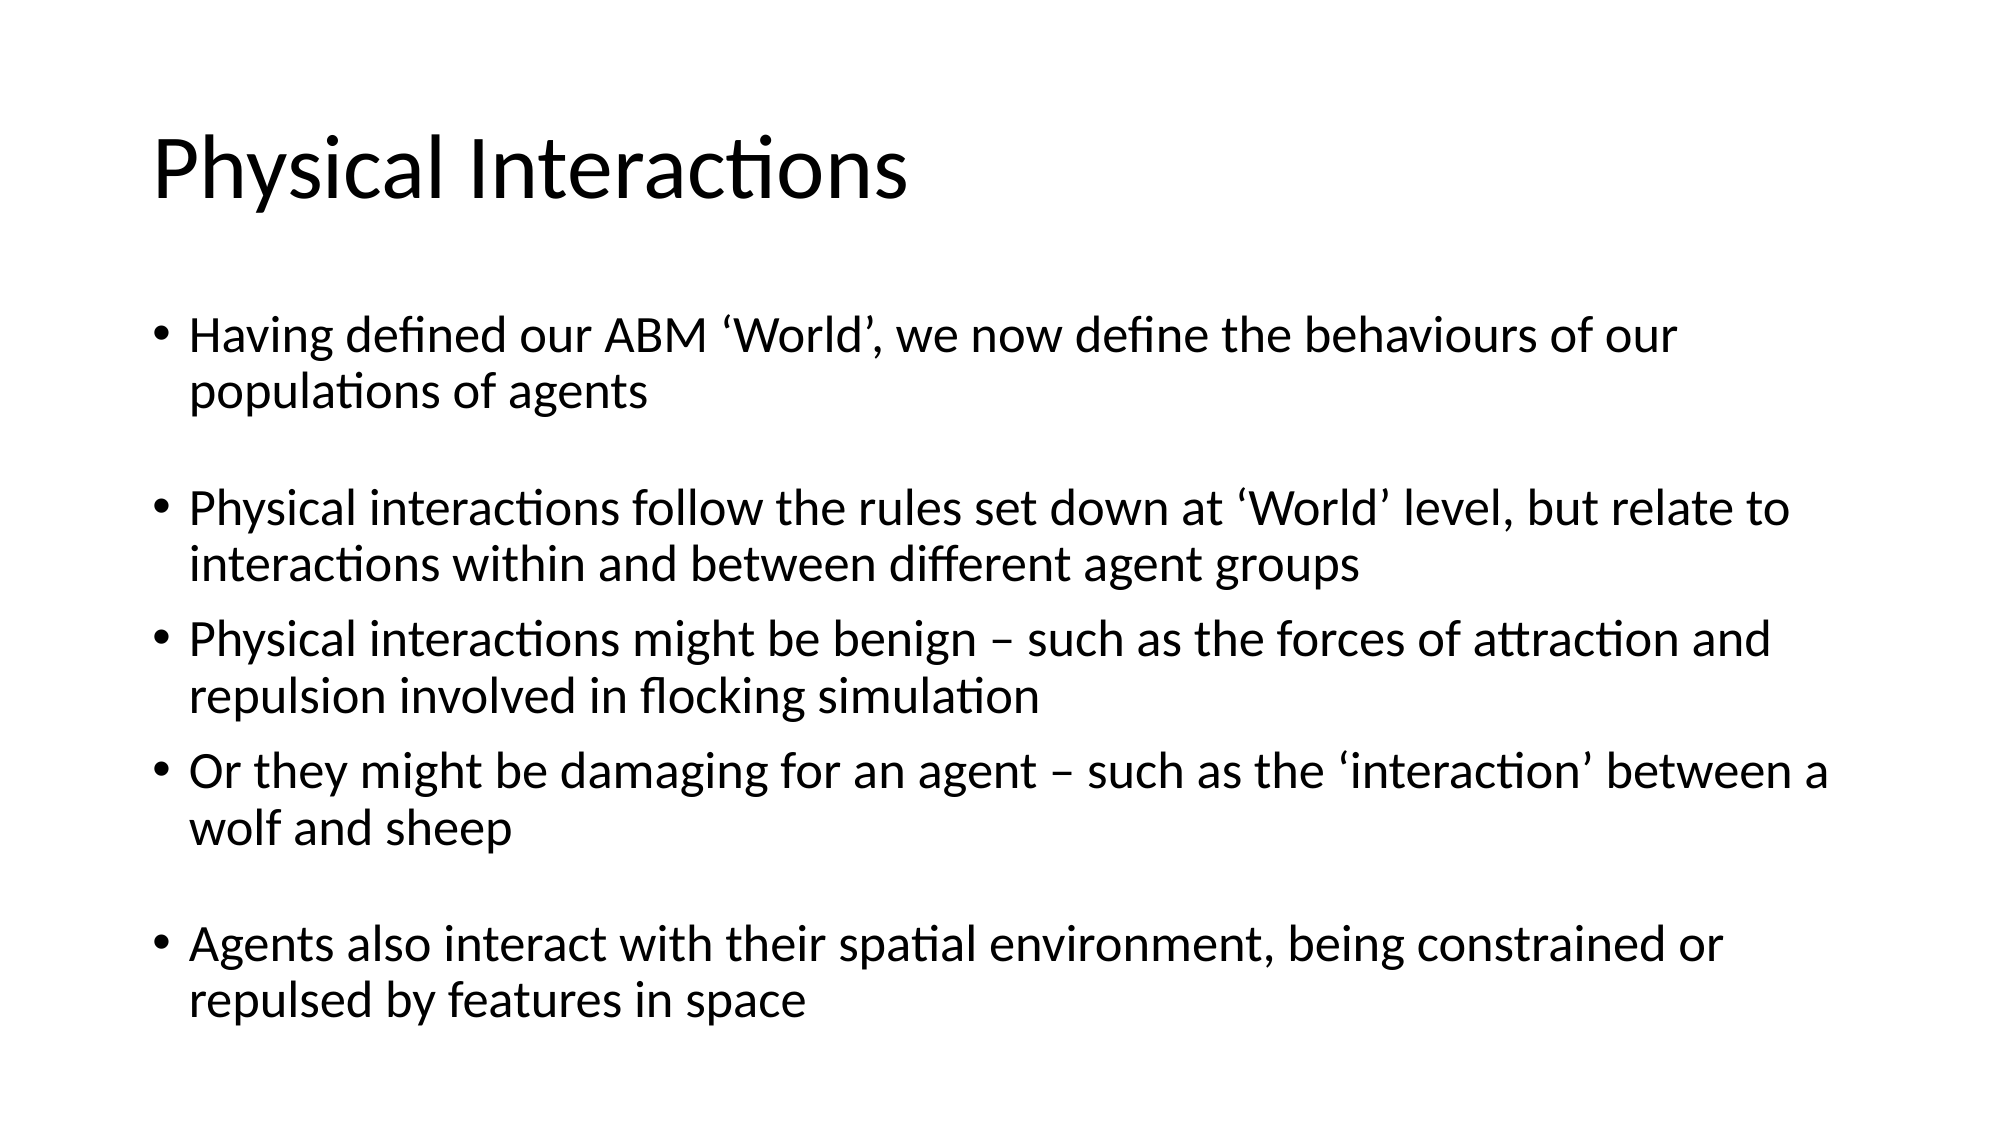

# Physical Interactions
Having defined our ABM ‘World’, we now define the behaviours of our populations of agents

Physical interactions follow the rules set down at ‘World’ level, but relate to interactions within and between different agent groups
Physical interactions might be benign – such as the forces of attraction and repulsion involved in flocking simulation
Or they might be damaging for an agent – such as the ‘interaction’ between a wolf and sheep

Agents also interact with their spatial environment, being constrained or repulsed by features in space